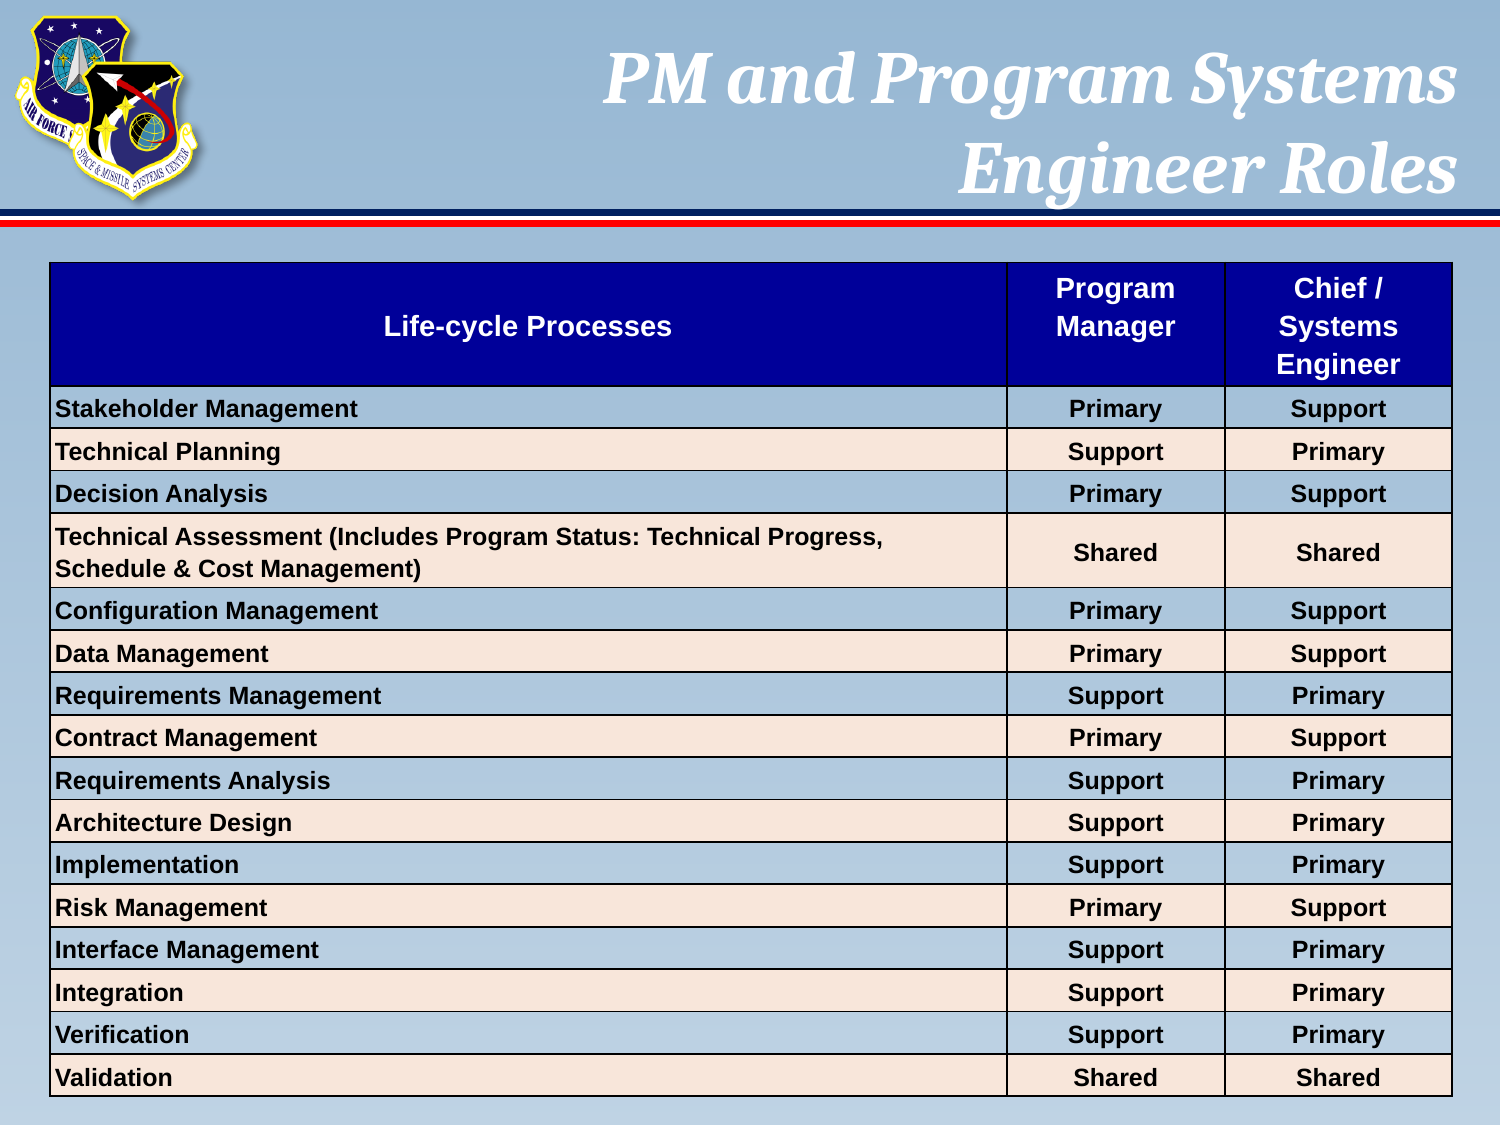

# PM and Program Systems Engineer Roles
| Life-cycle Processes | Program Manager | Chief / Systems Engineer |
| --- | --- | --- |
| Stakeholder Management | Primary | Support |
| Technical Planning | Support | Primary |
| Decision Analysis | Primary | Support |
| Technical Assessment (Includes Program Status: Technical Progress, Schedule & Cost Management) | Shared | Shared |
| Configuration Management | Primary | Support |
| Data Management | Primary | Support |
| Requirements Management | Support | Primary |
| Contract Management | Primary | Support |
| Requirements Analysis | Support | Primary |
| Architecture Design | Support | Primary |
| Implementation | Support | Primary |
| Risk Management | Primary | Support |
| Interface Management | Support | Primary |
| Integration | Support | Primary |
| Verification | Support | Primary |
| Validation | Shared | Shared |
70